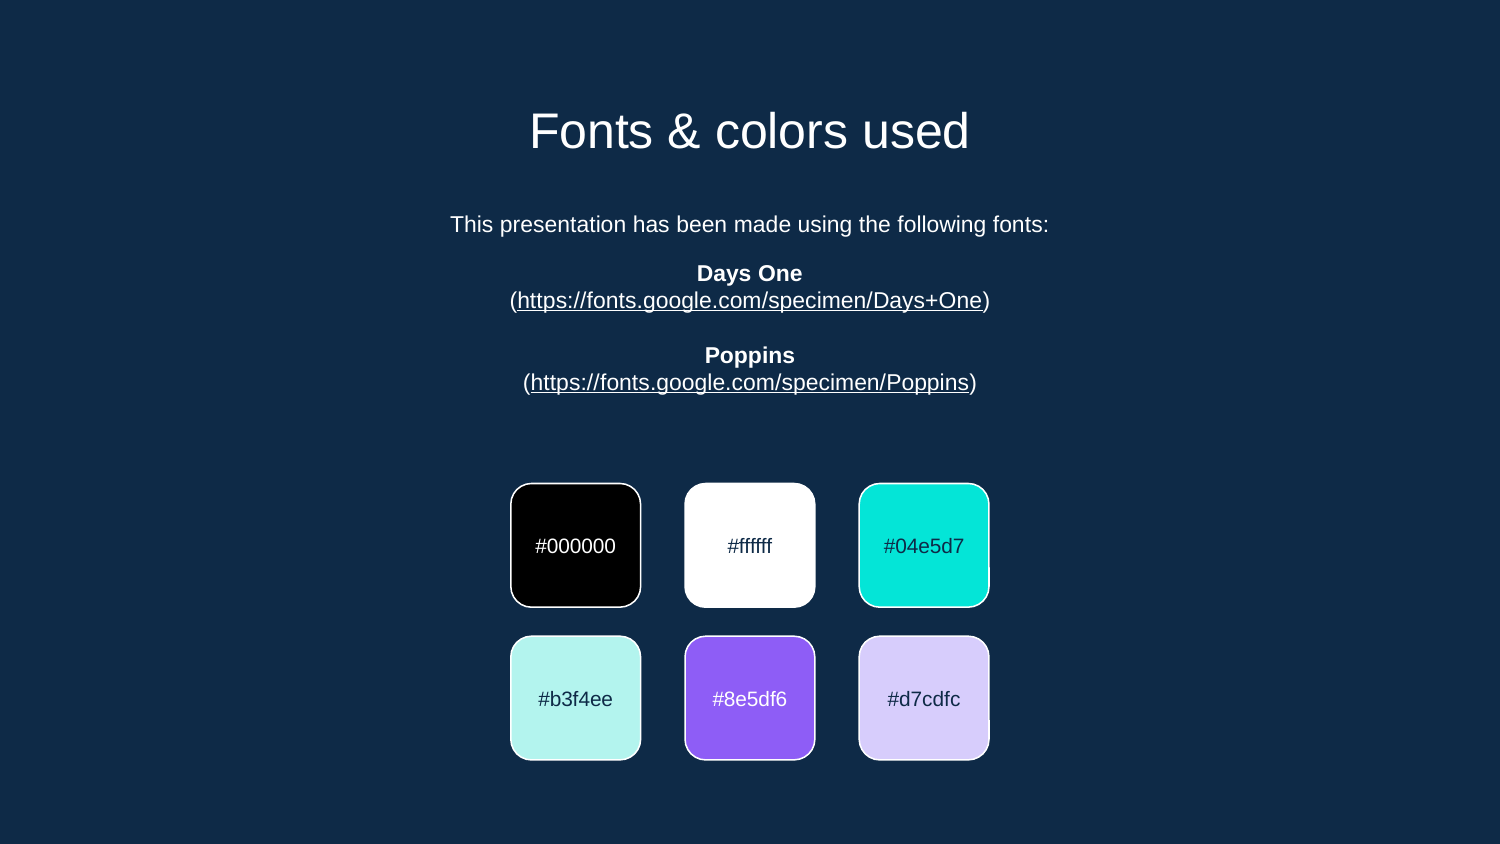

# Fonts & colors used
This presentation has been made using the following fonts:
Days One
(https://fonts.google.com/specimen/Days+One)

Poppins
(https://fonts.google.com/specimen/Poppins)

#000000
#ffffff
#04e5d7

#b3f4ee
#8e5df6
#d7cdfc